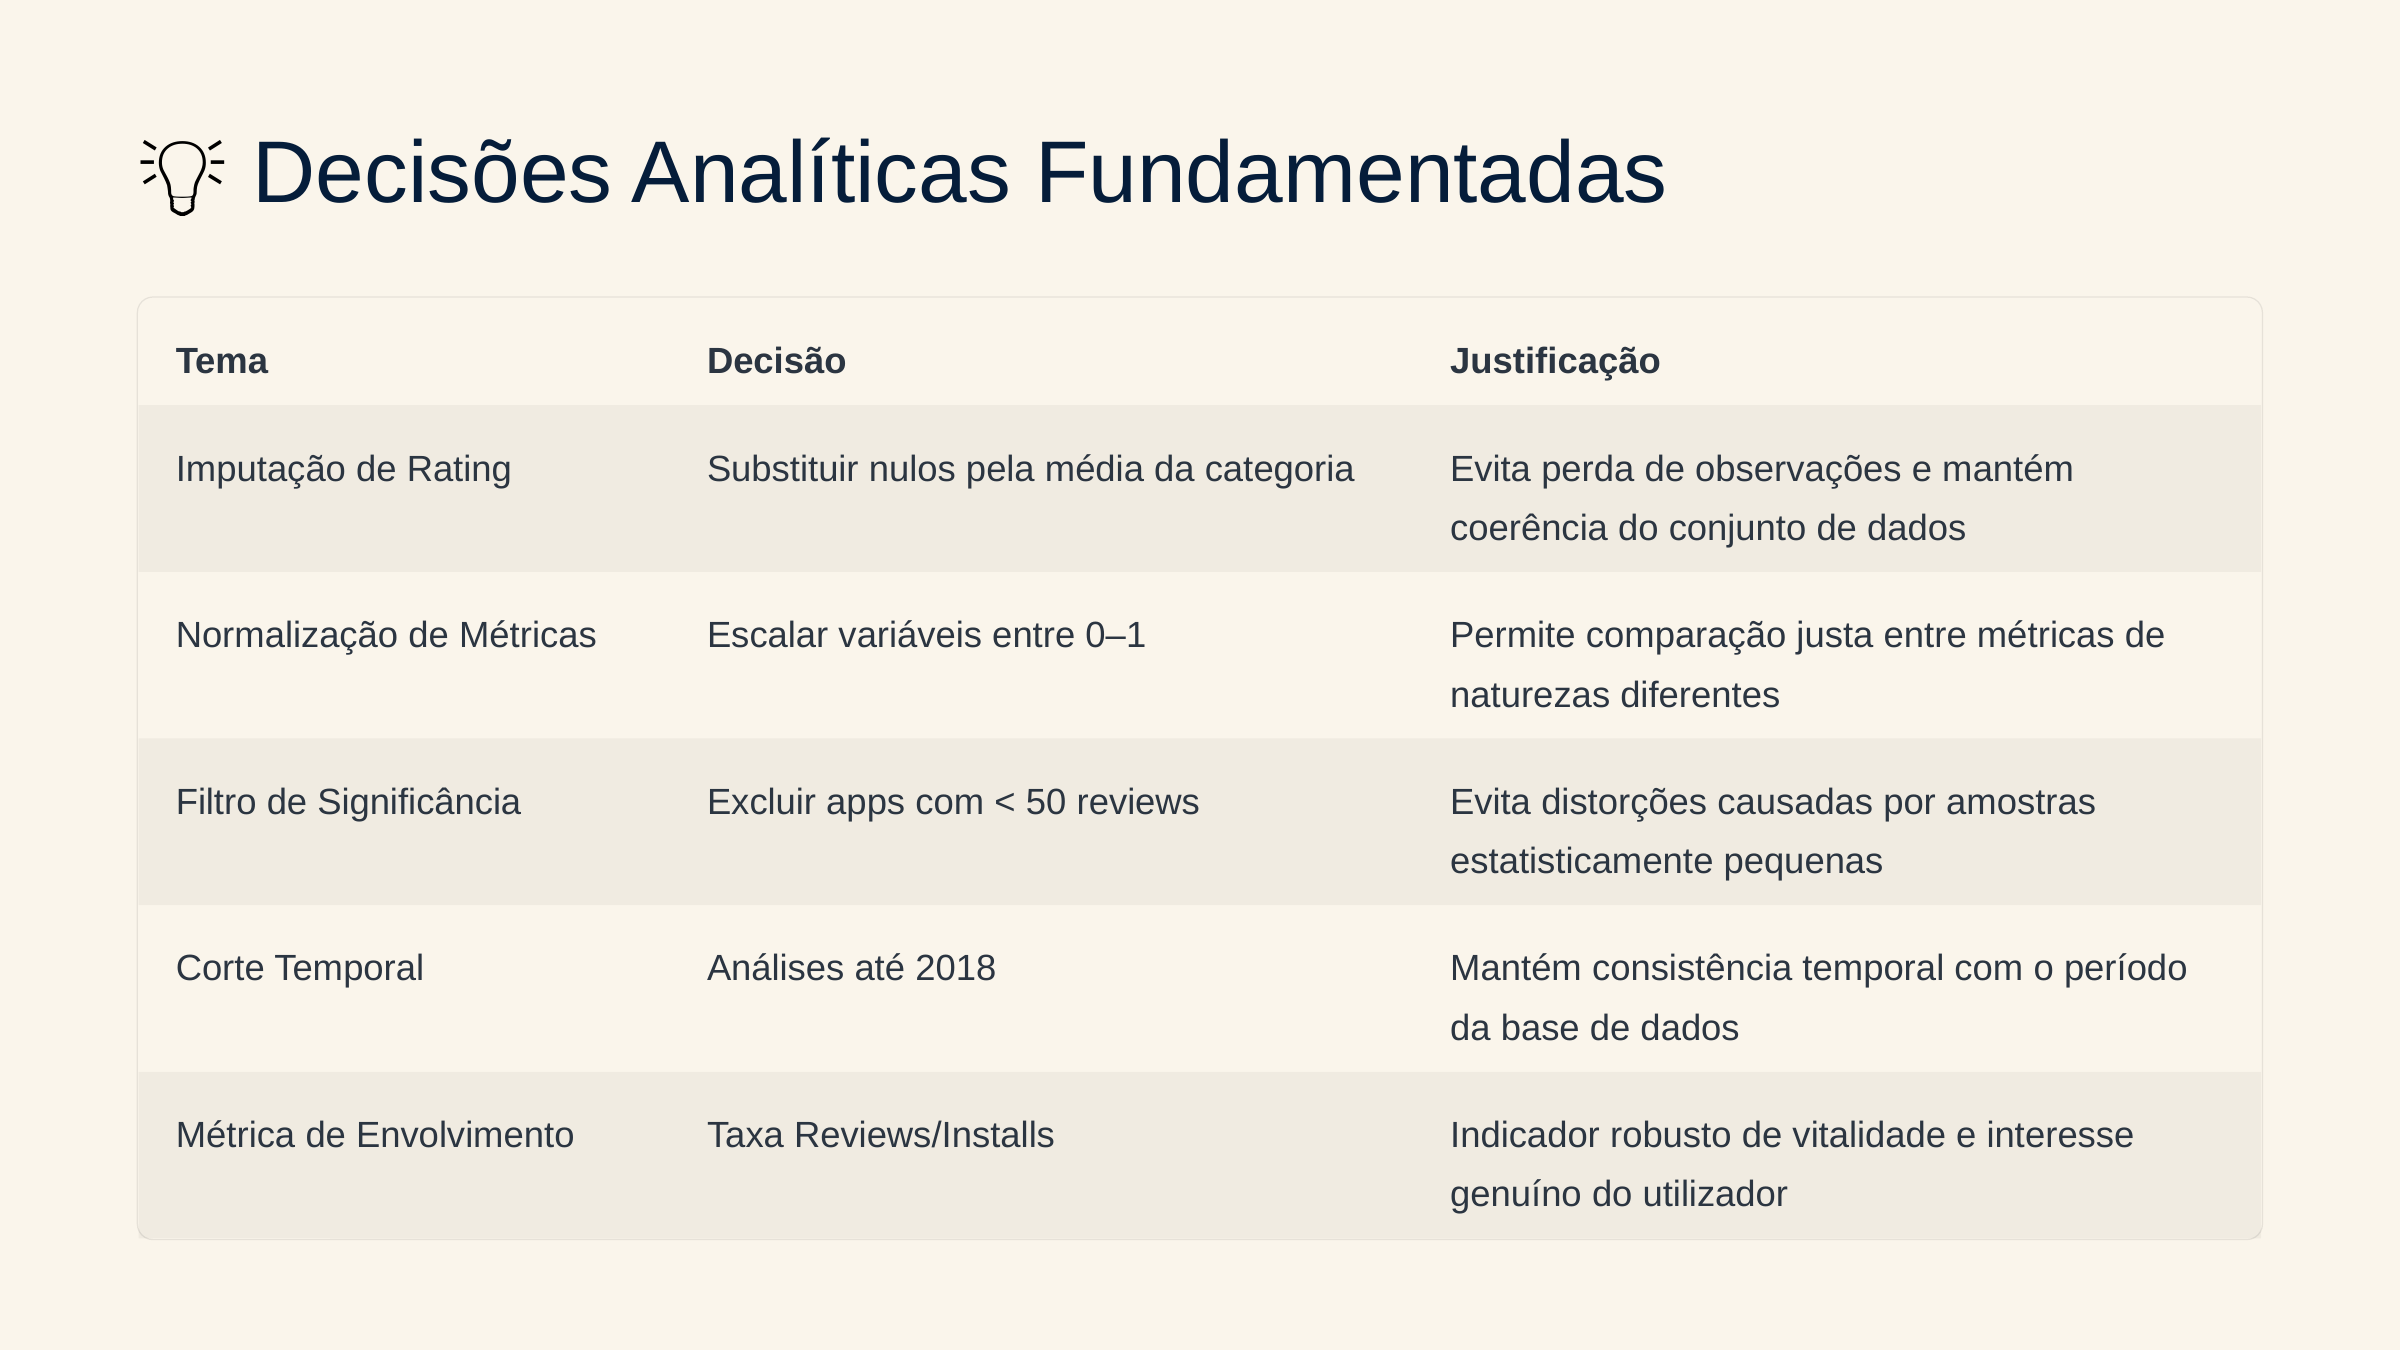

💡 Decisões Analíticas Fundamentadas

Tema
Decisão
Justificação

Imputação de Rating
Substituir nulos pela média da categoria
Evita perda de observações e mantém coerência do conjunto de dados

Normalização de Métricas
Escalar variáveis entre 0–1
Permite comparação justa entre métricas de naturezas diferentes

Filtro de Significância
Excluir apps com < 50 reviews
Evita distorções causadas por amostras estatisticamente pequenas

Corte Temporal
Análises até 2018
Mantém consistência temporal com o período da base de dados

Métrica de Envolvimento
Taxa Reviews/Installs
Indicador robusto de vitalidade e interesse genuíno do utilizador